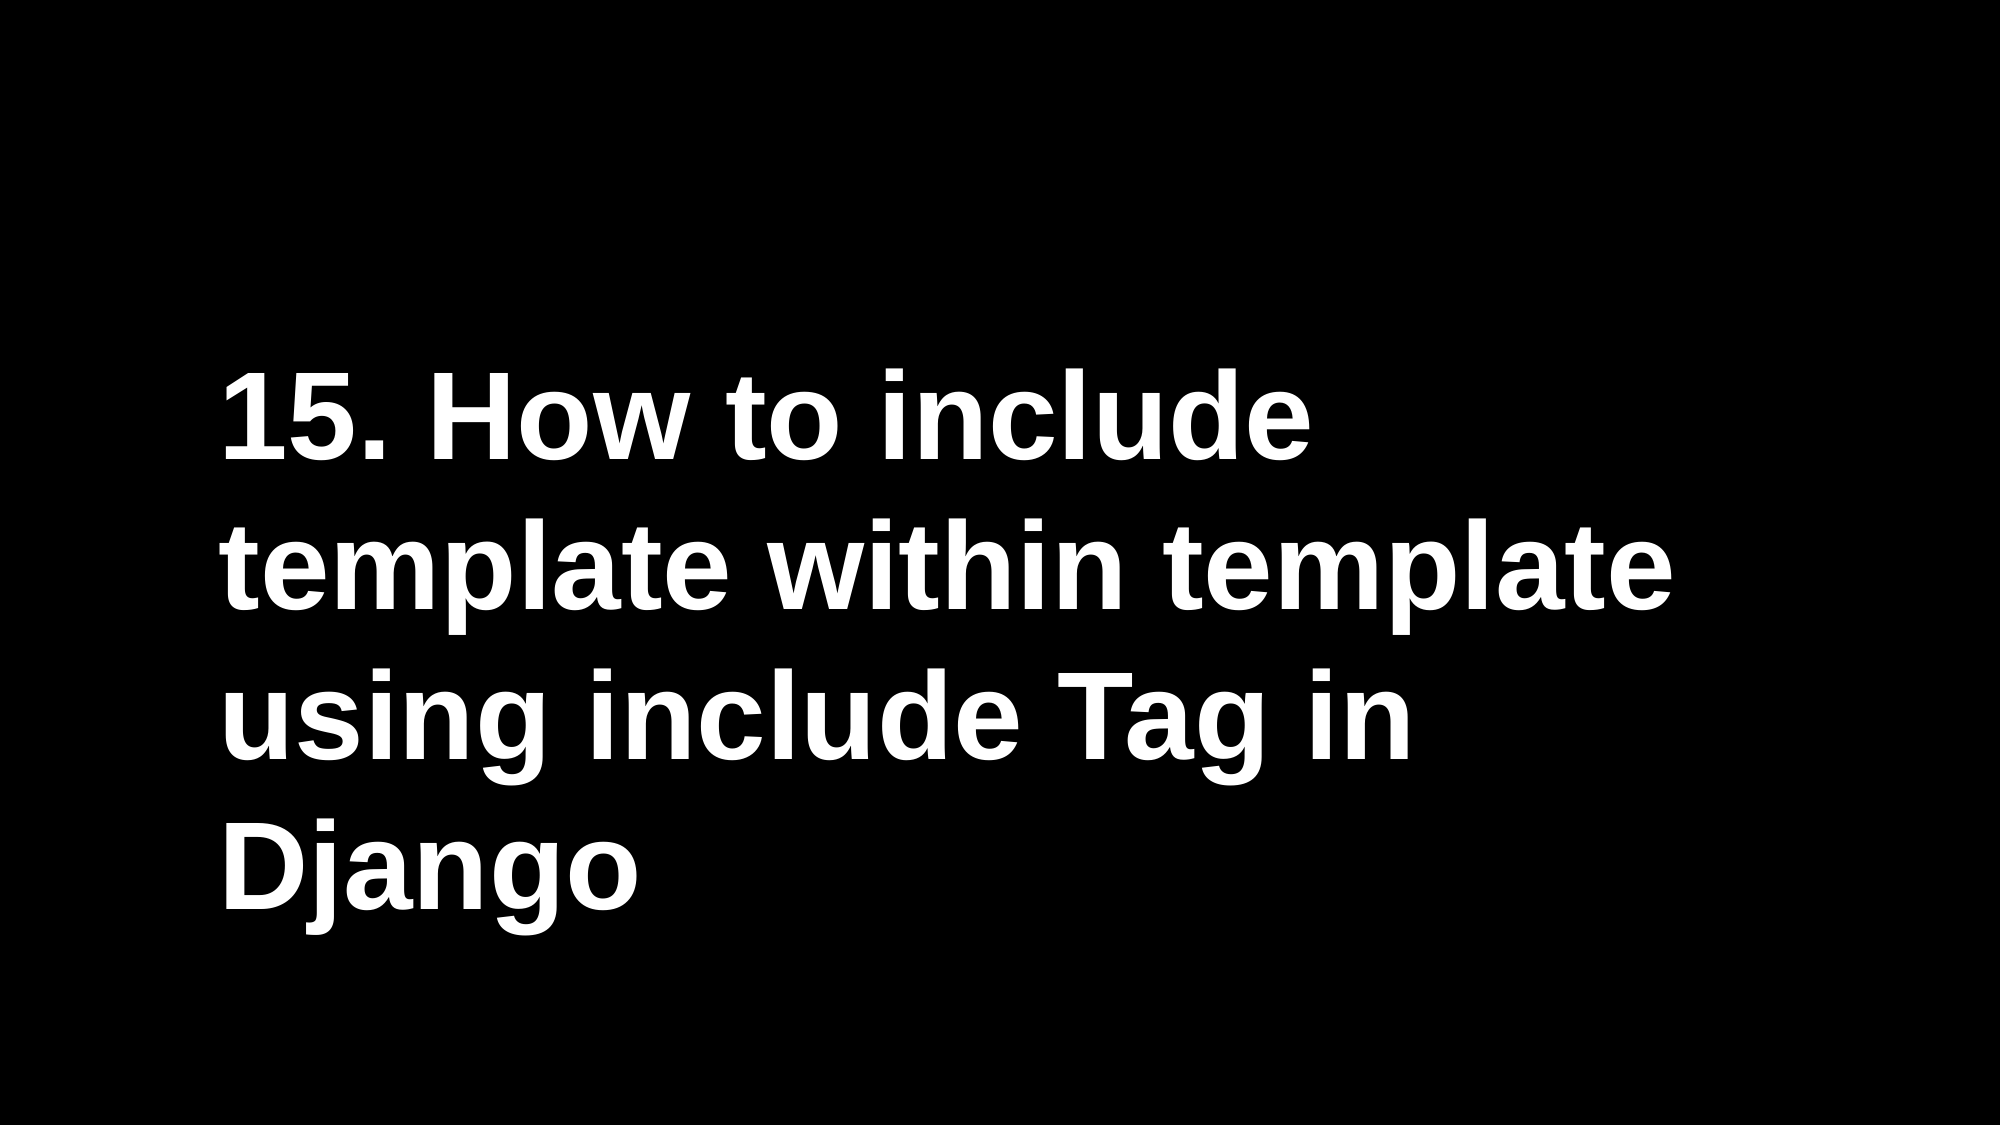

15. How to include template within template using include Tag in Django